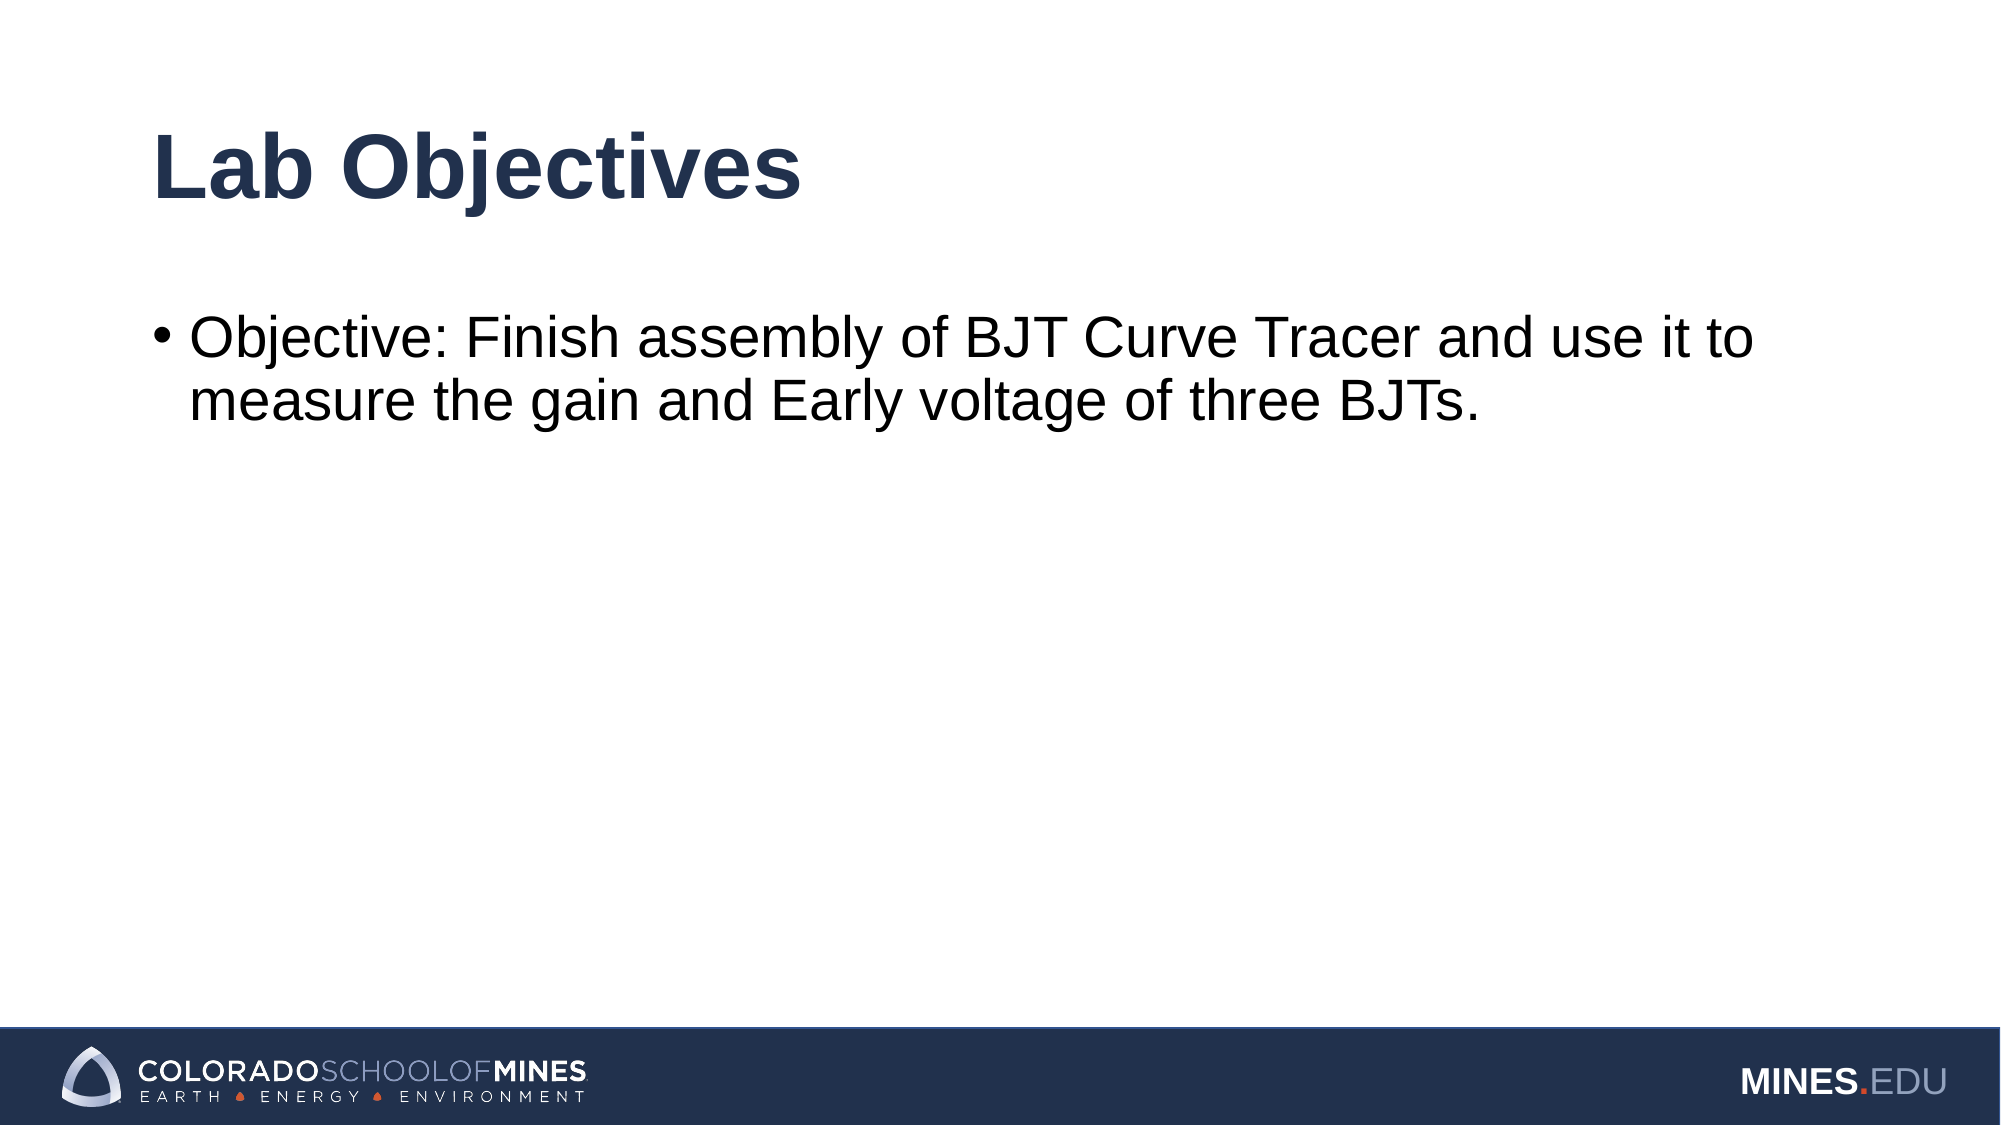

# Lab Objectives
Objective: Finish assembly of BJT Curve Tracer and use it to measure the gain and Early voltage of three BJTs.